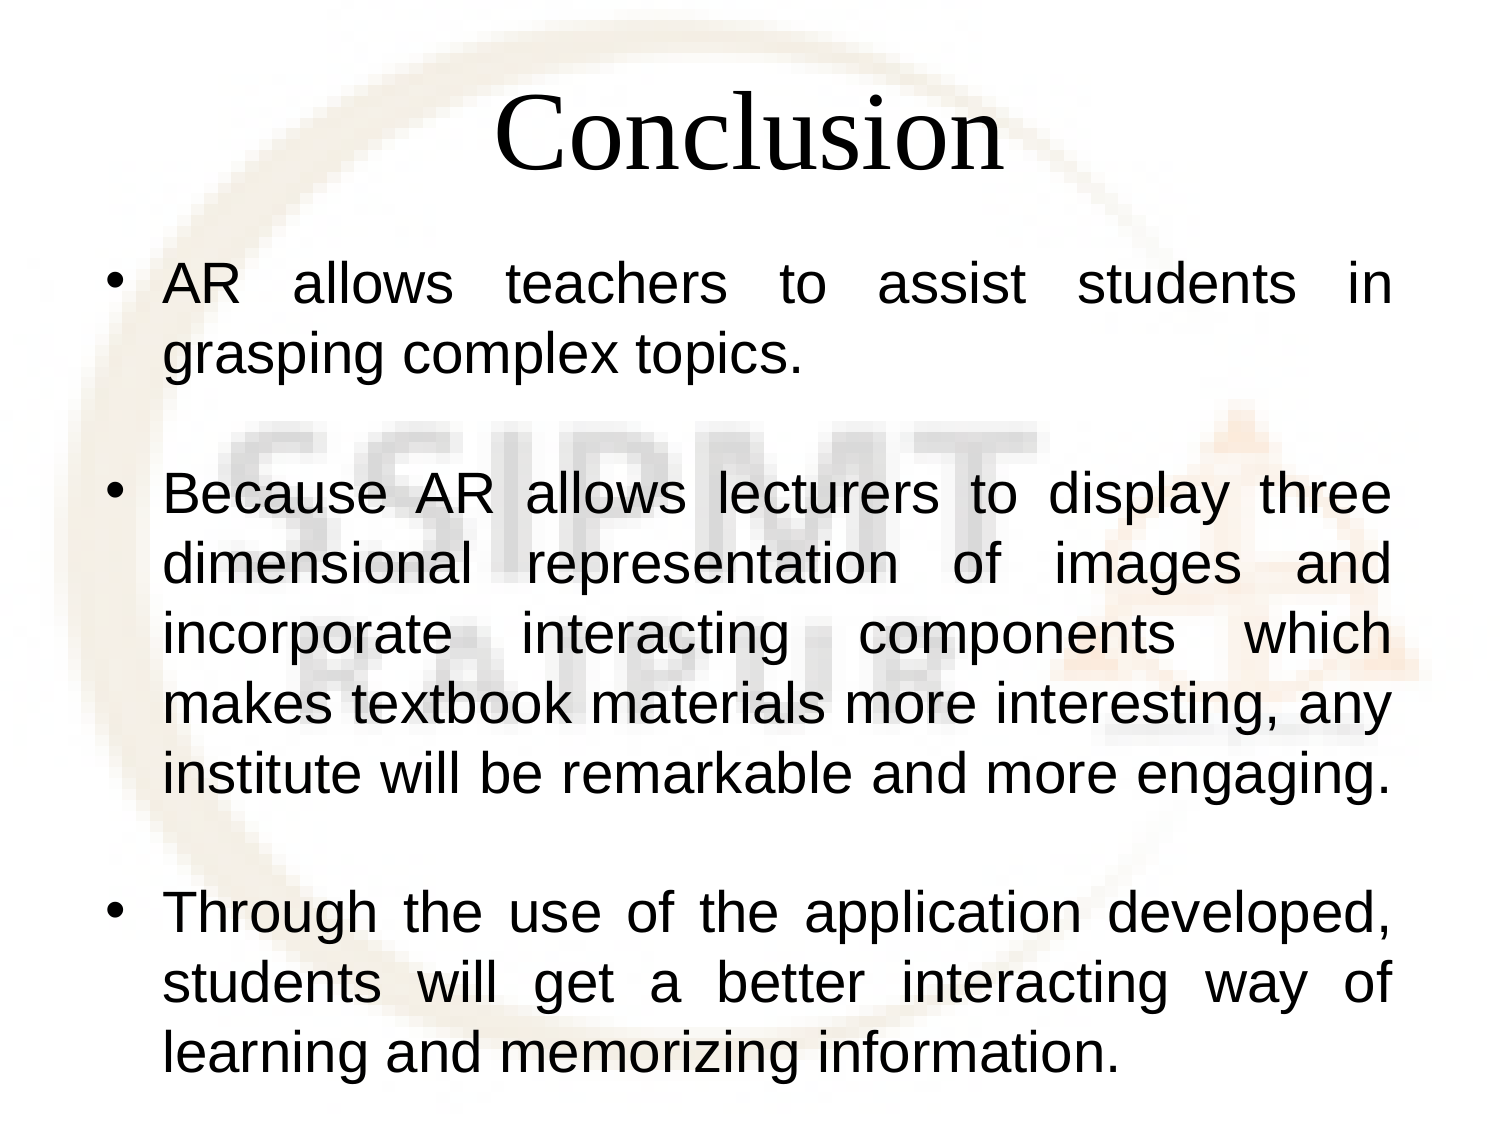

Conclusion
AR allows teachers to assist students in grasping complex topics.

Because AR allows lecturers to display three dimensional representation of images and incorporate interacting components which makes textbook materials more interesting, any institute will be remarkable and more engaging.

Through the use of the application developed, students will get a better interacting way of learning and memorizing information.